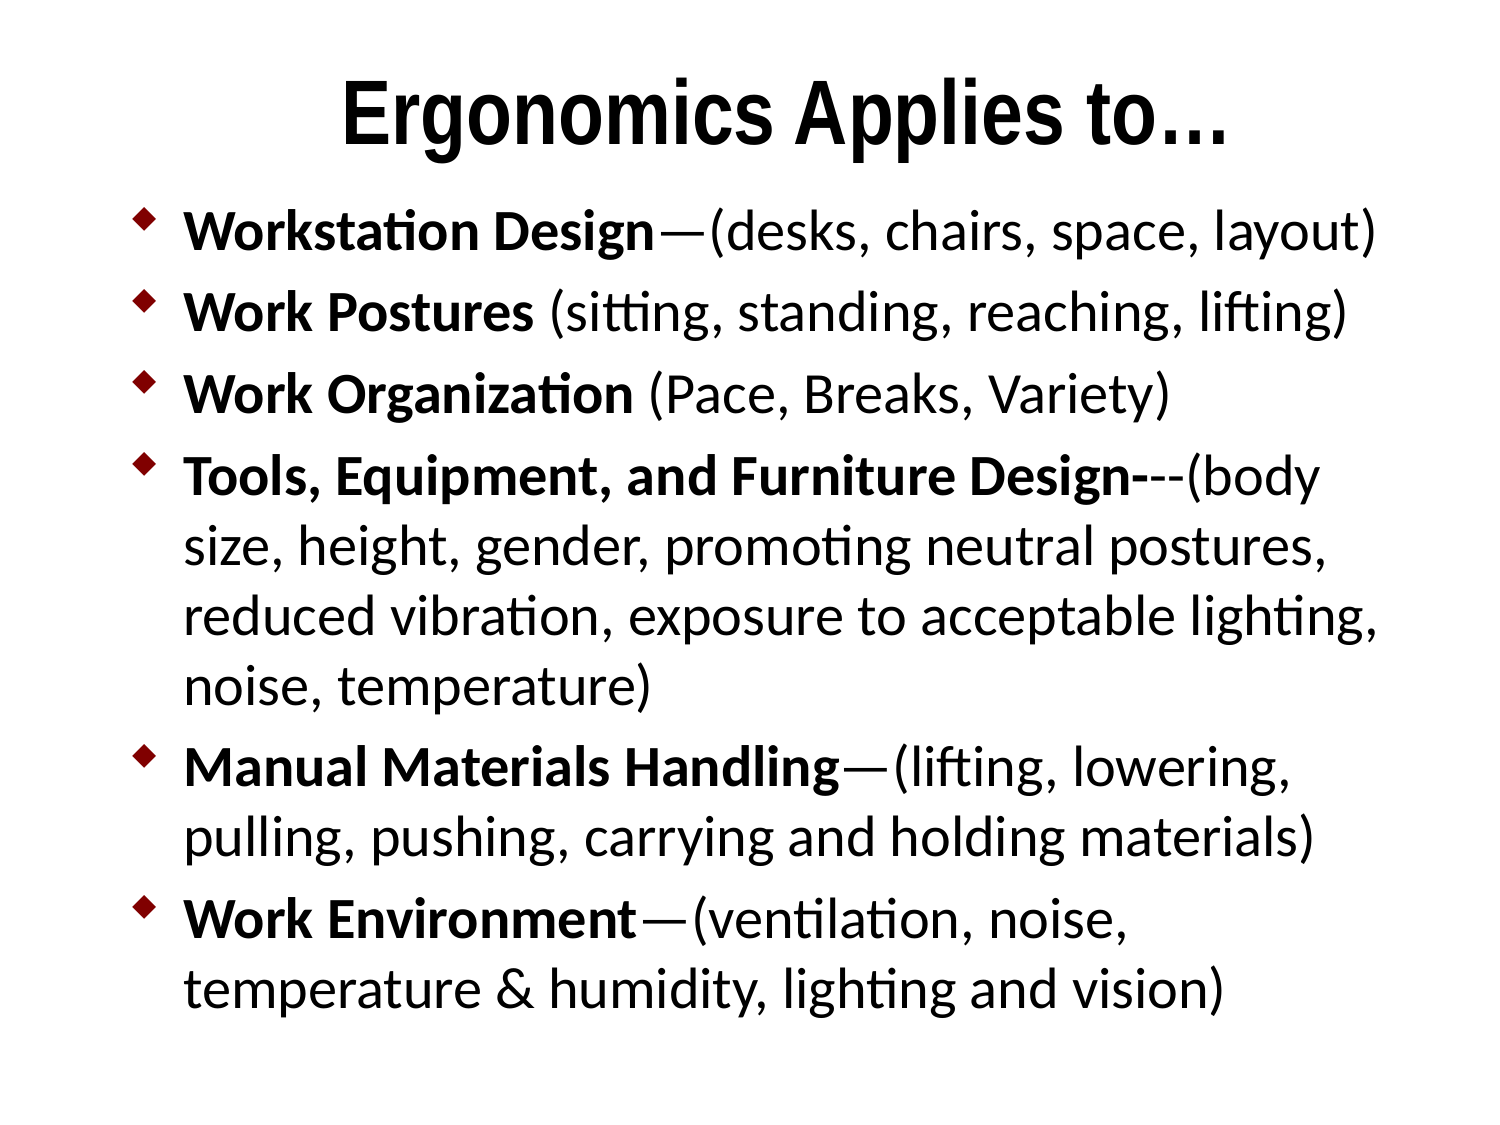

Ergonomics Applies to…
Workstation Design—(desks, chairs, space, layout)
Work Postures (sitting, standing, reaching, lifting)
Work Organization (Pace, Breaks, Variety)
Tools, Equipment, and Furniture Design---(body size, height, gender, promoting neutral postures, reduced vibration, exposure to acceptable lighting, noise, temperature)
Manual Materials Handling—(lifting, lowering, pulling, pushing, carrying and holding materials)
Work Environment—(ventilation, noise, temperature & humidity, lighting and vision)